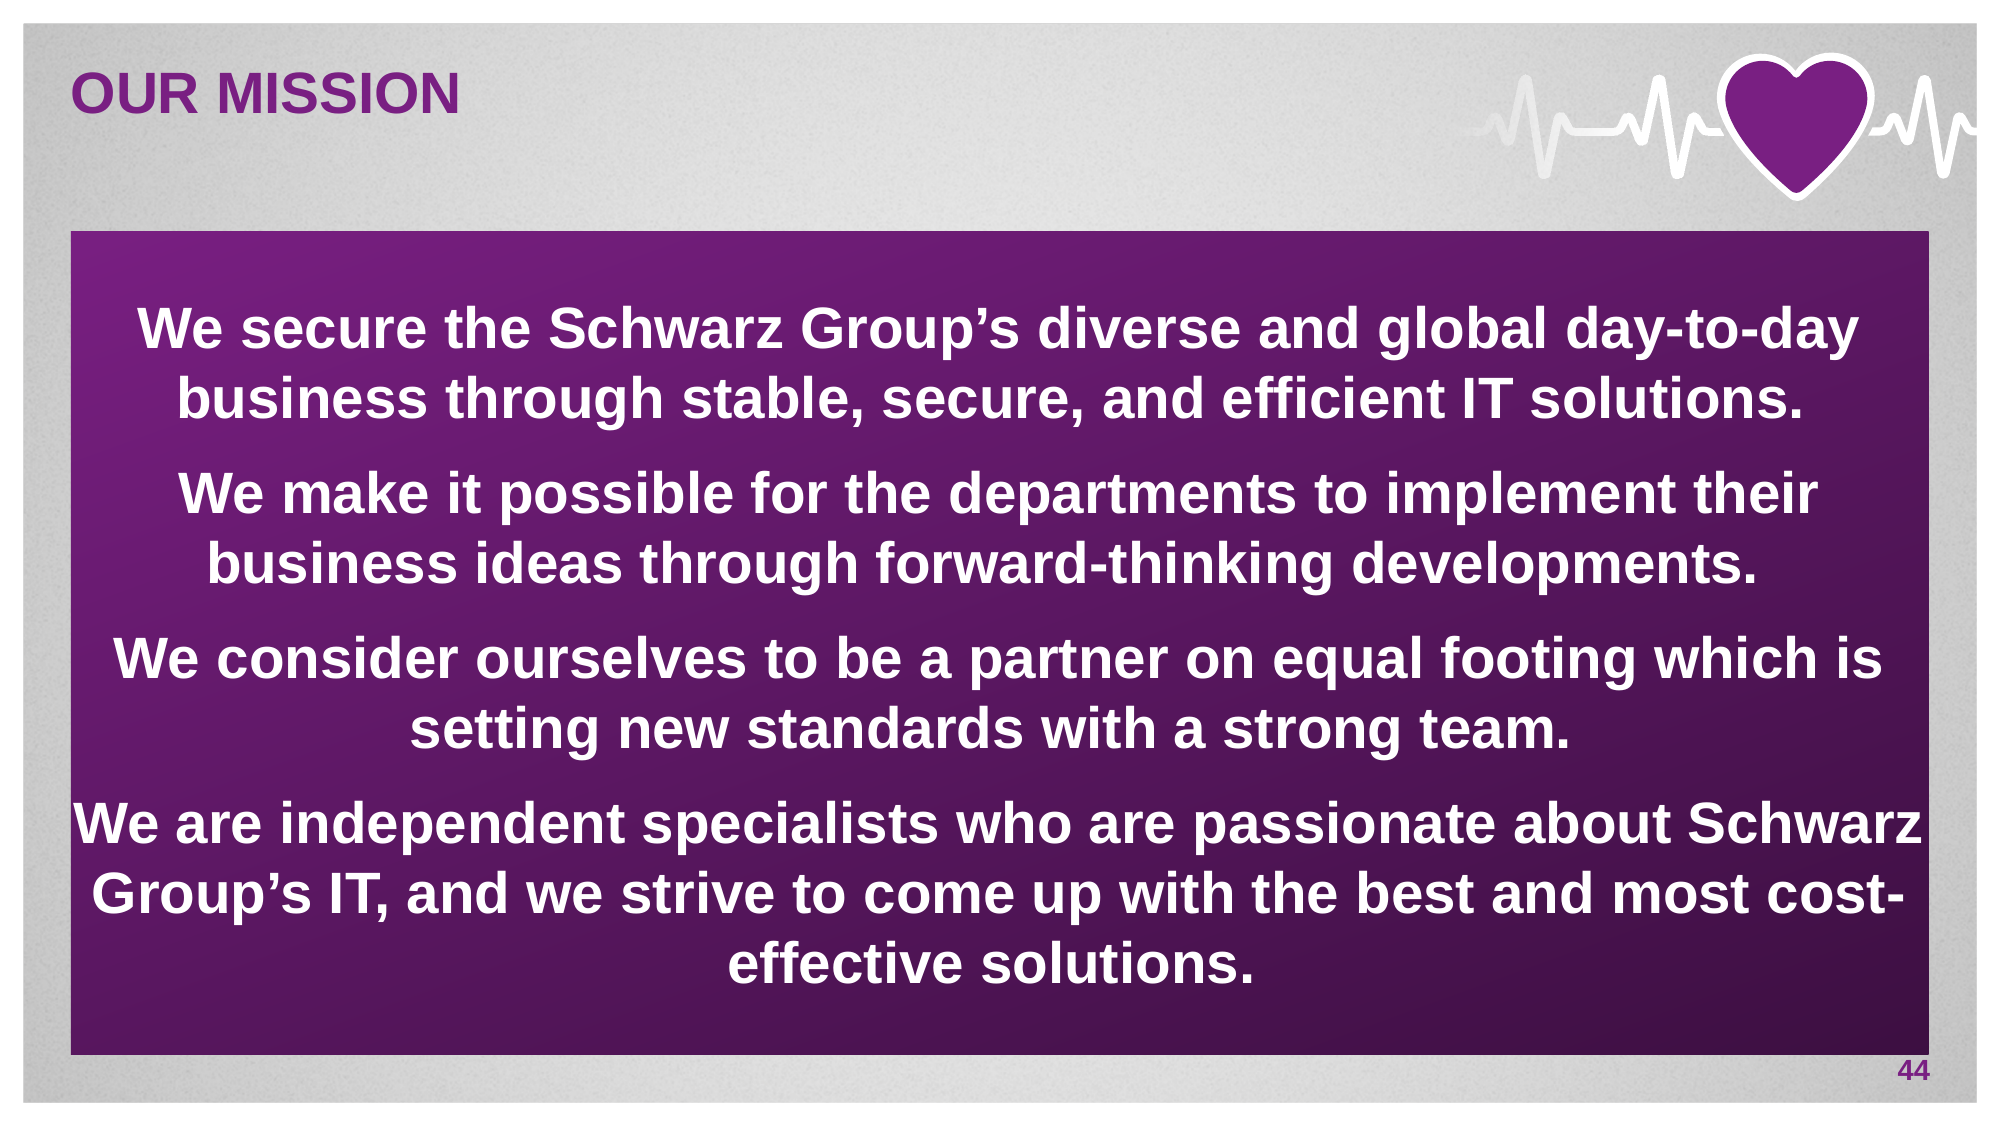

# Our mission
We secure the Schwarz Group’s diverse and global day-to-day business through stable, secure, and efficient IT solutions.
We make it possible for the departments to implement their business ideas through forward-thinking developments.
We consider ourselves to be a partner on equal footing which is setting new standards with a strong team.
We are independent specialists who are passionate about Schwarz Group’s IT, and we strive to come up with the best and most cost-effective solutions.
44